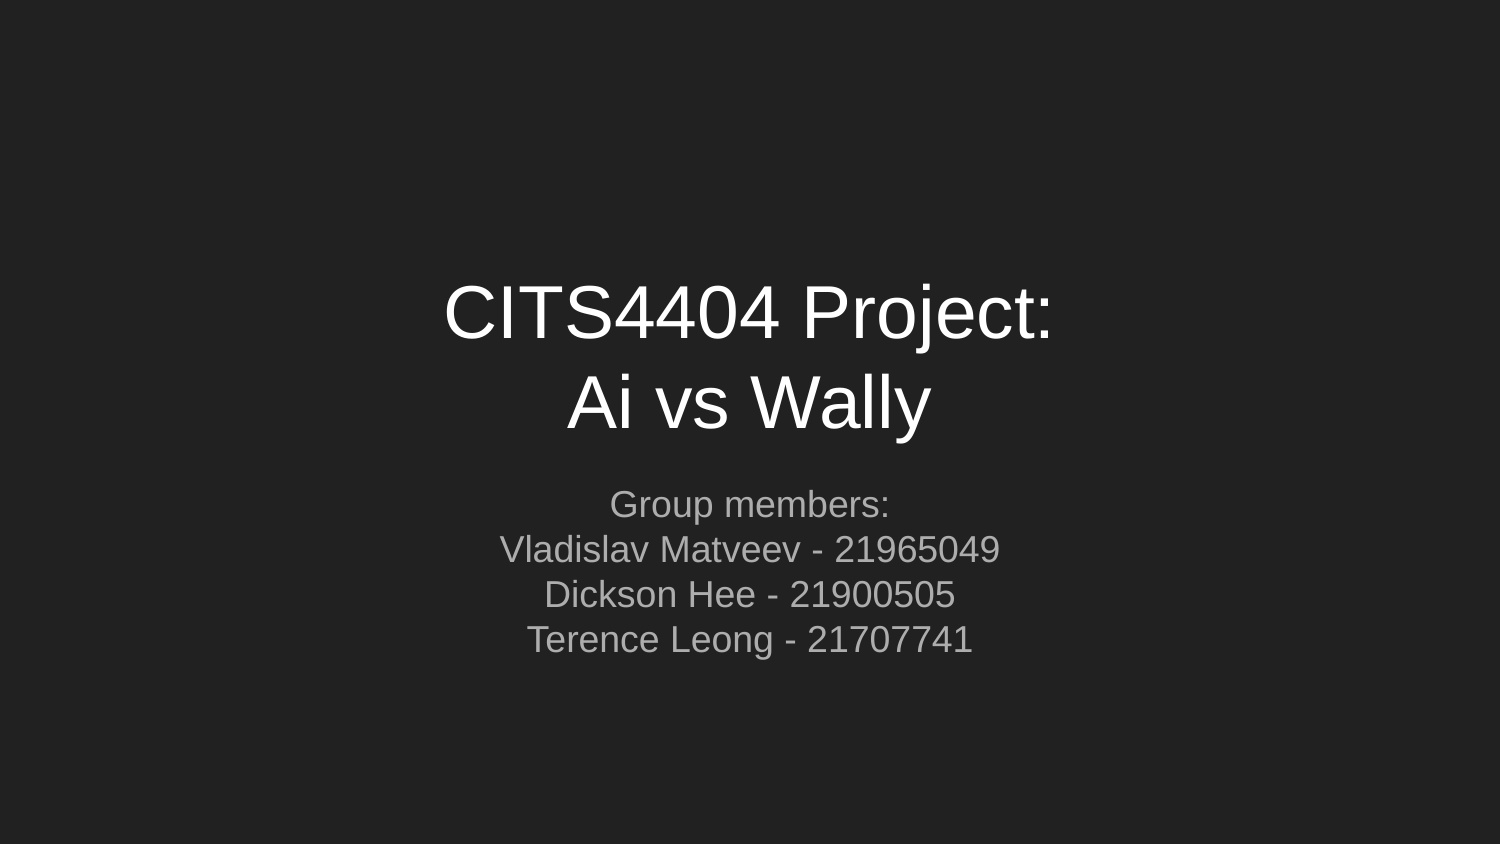

# CITS4404 Project:
Ai vs Wally
Group members:
Vladislav Matveev - 21965049
Dickson Hee - 21900505
Terence Leong - 21707741